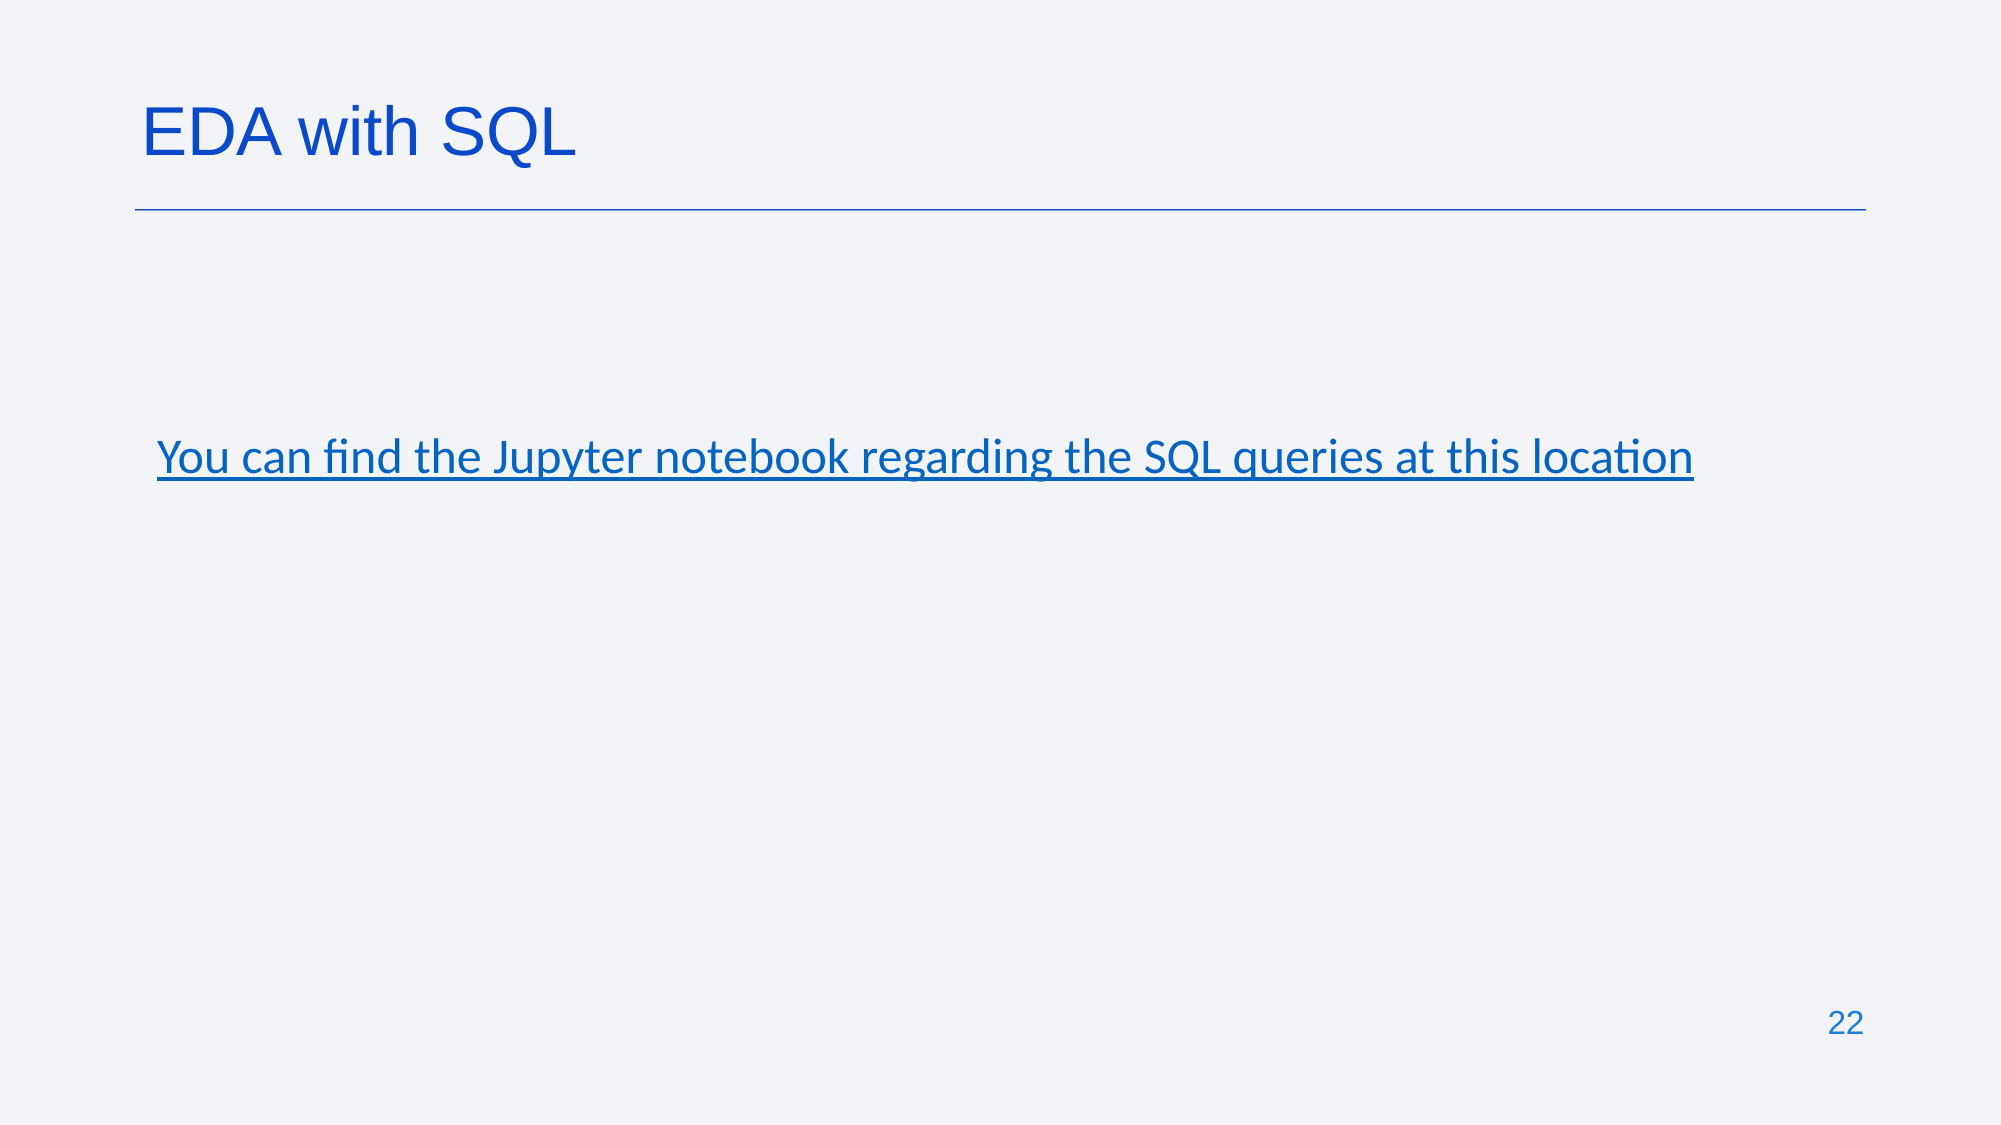

EDA with SQL

You can find the Jupyter notebook regarding the SQL queries at this location

22